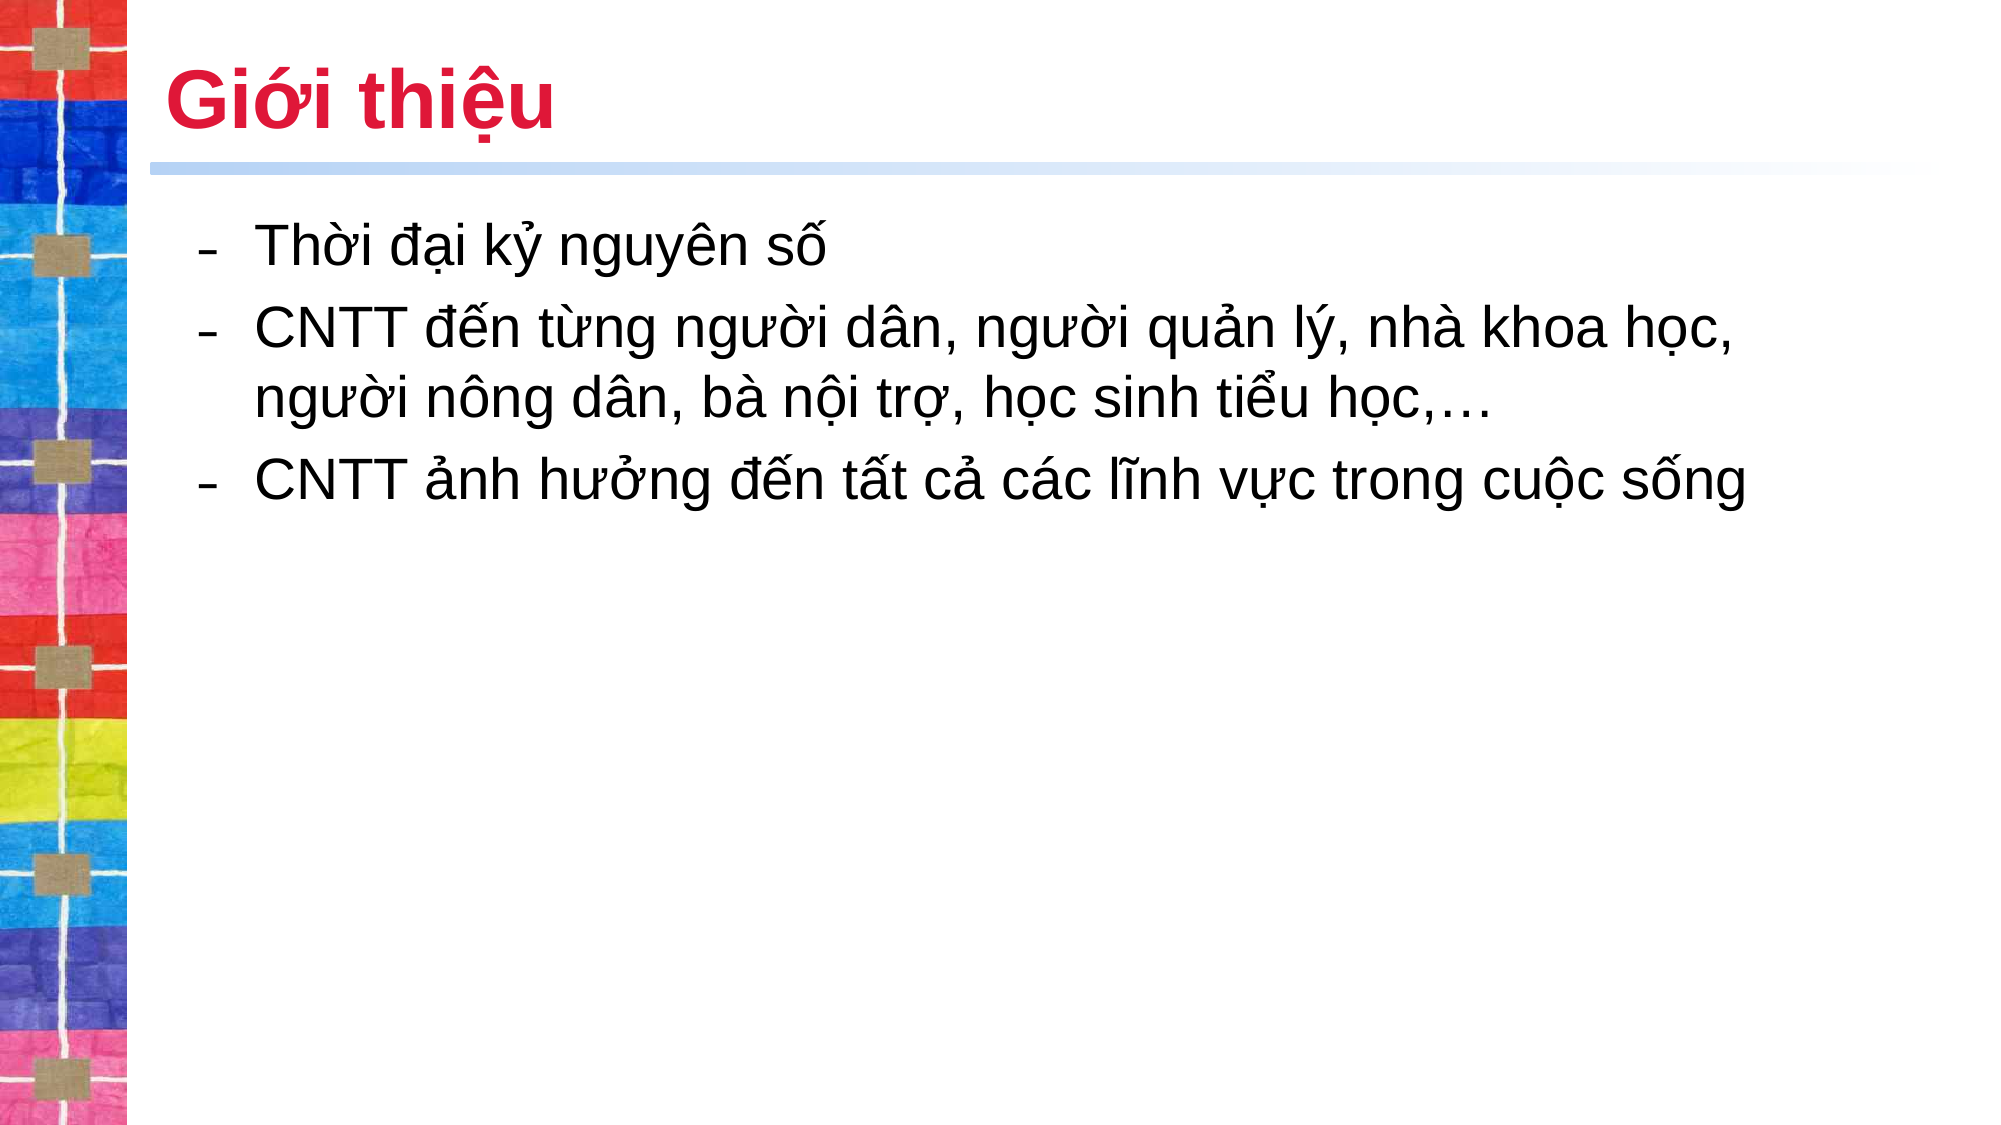

# Giới thiệu
Thời đại kỷ nguyên số
CNTT đến từng người dân, người quản lý, nhà khoa học, người nông dân, bà nội trợ, học sinh tiểu học,…
CNTT ảnh hưởng đến tất cả các lĩnh vực trong cuộc sống